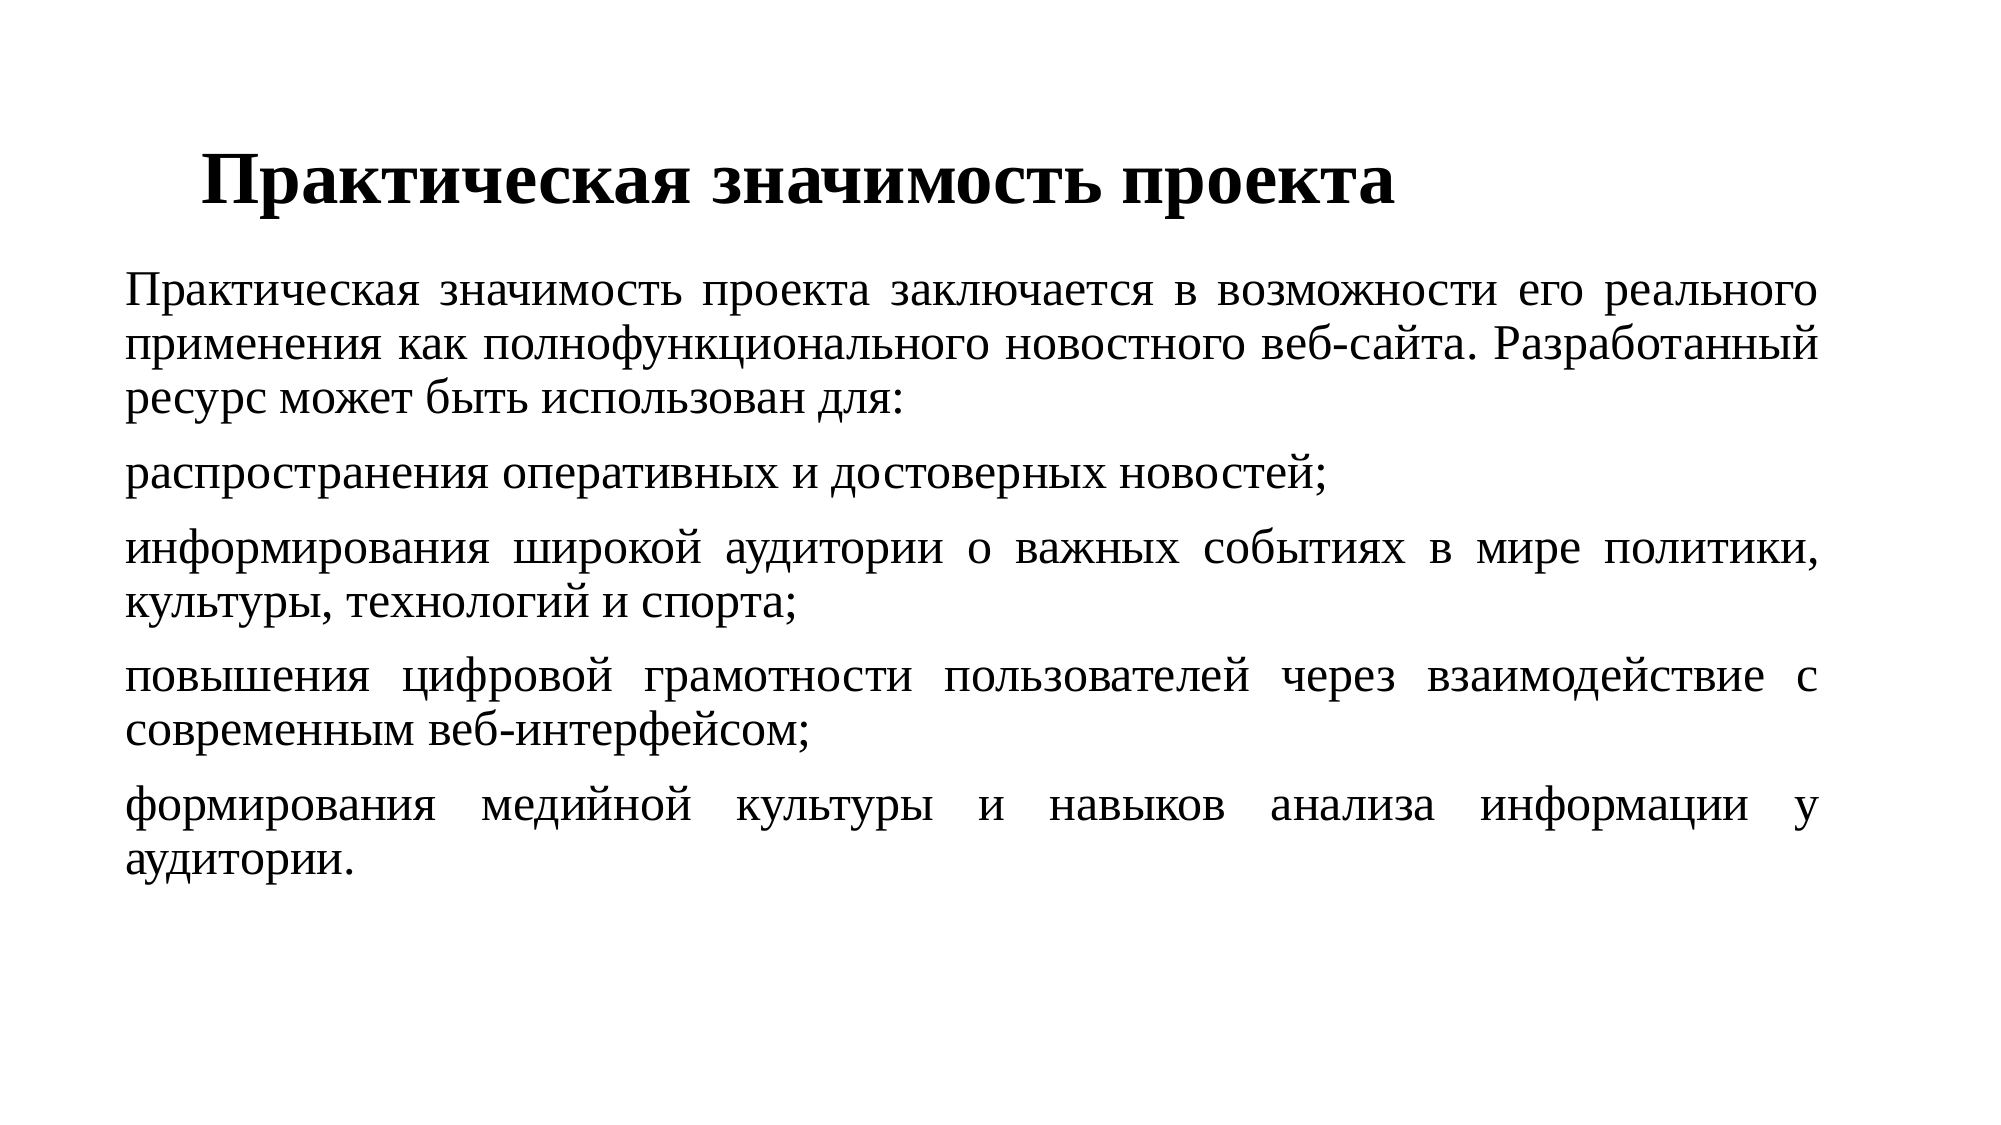

# Практическая значимость проекта
Практическая значимость проекта заключается в возможности его реального применения как полнофункционального новостного веб-сайта. Разработанный ресурс может быть использован для:
распространения оперативных и достоверных новостей;
информирования широкой аудитории о важных событиях в мире политики, культуры, технологий и спорта;
повышения цифровой грамотности пользователей через взаимодействие с современным веб-интерфейсом;
формирования медийной культуры и навыков анализа информации у аудитории.